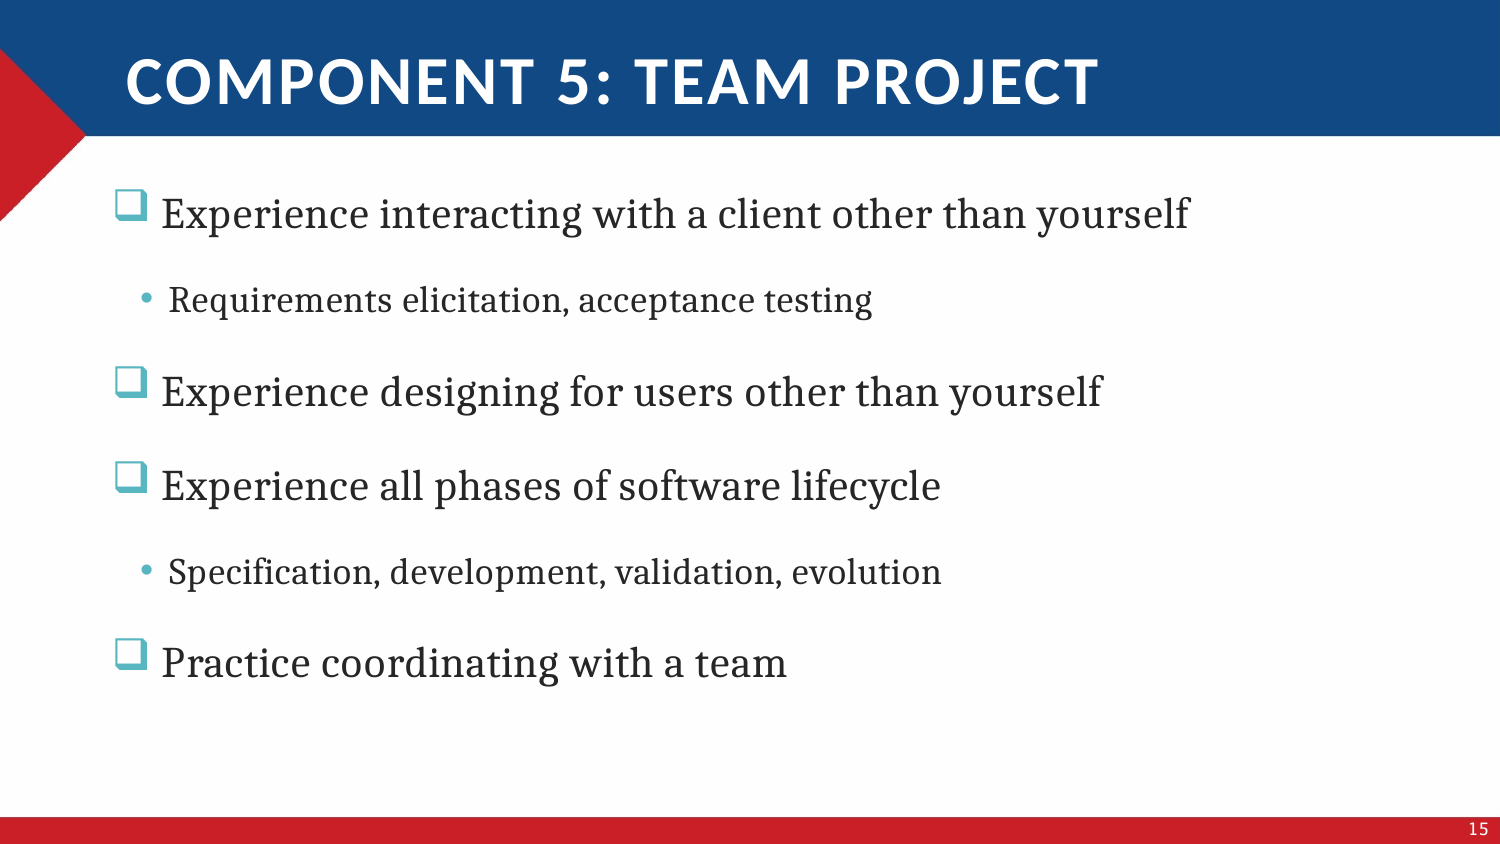

# COMPONENT 5: Team Project
 Experience interacting with a client other than yourself
Requirements elicitation, acceptance testing
 Experience designing for users other than yourself
 Experience all phases of software lifecycle
Specification, development, validation, evolution
 Practice coordinating with a team

15